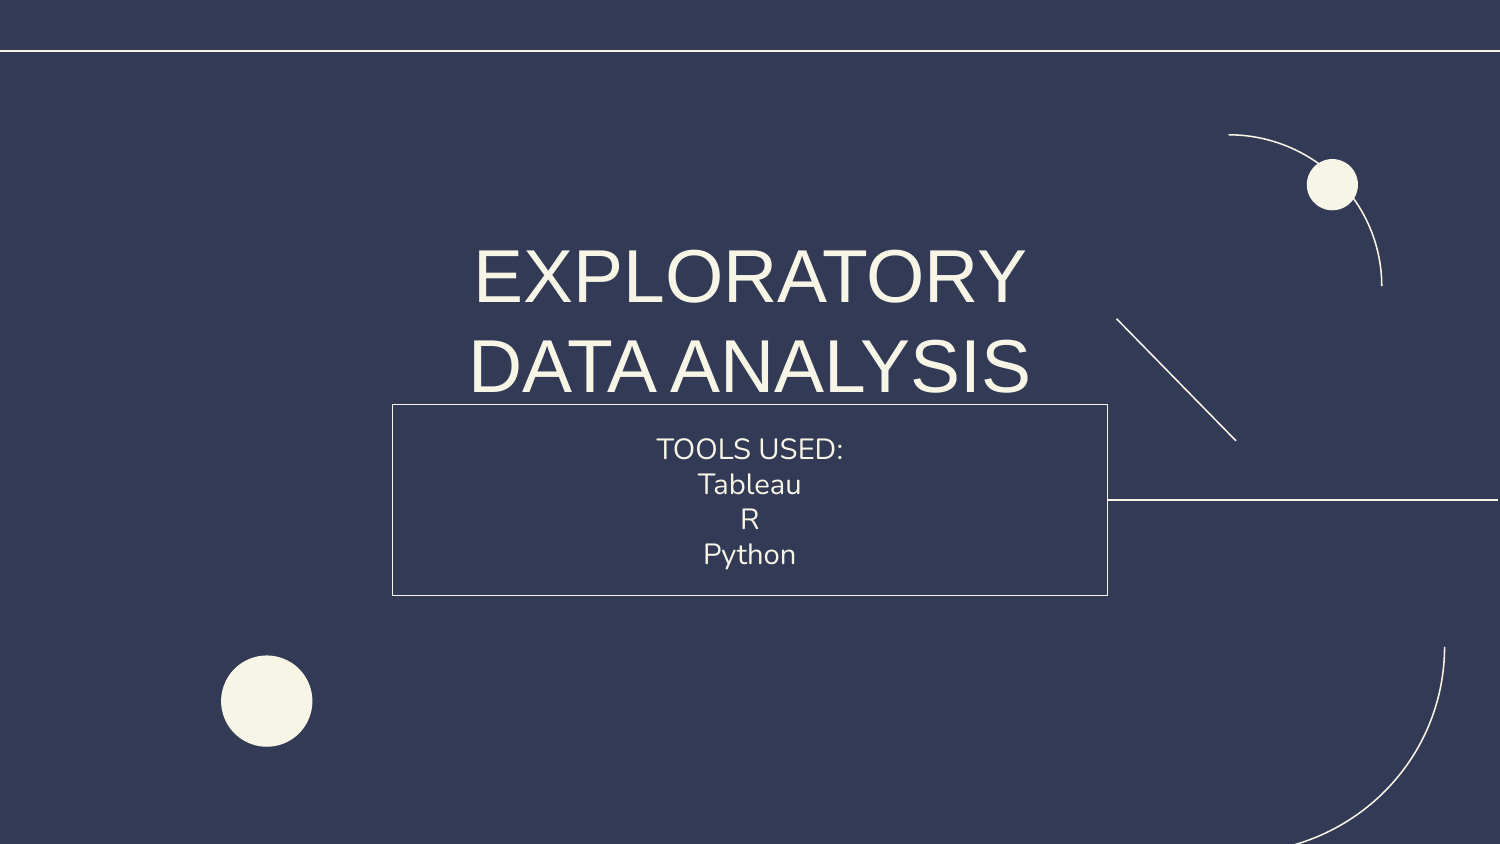

# EXPLORATORY DATA ANALYSIS
TOOLS USED:
Tableau
R
Python